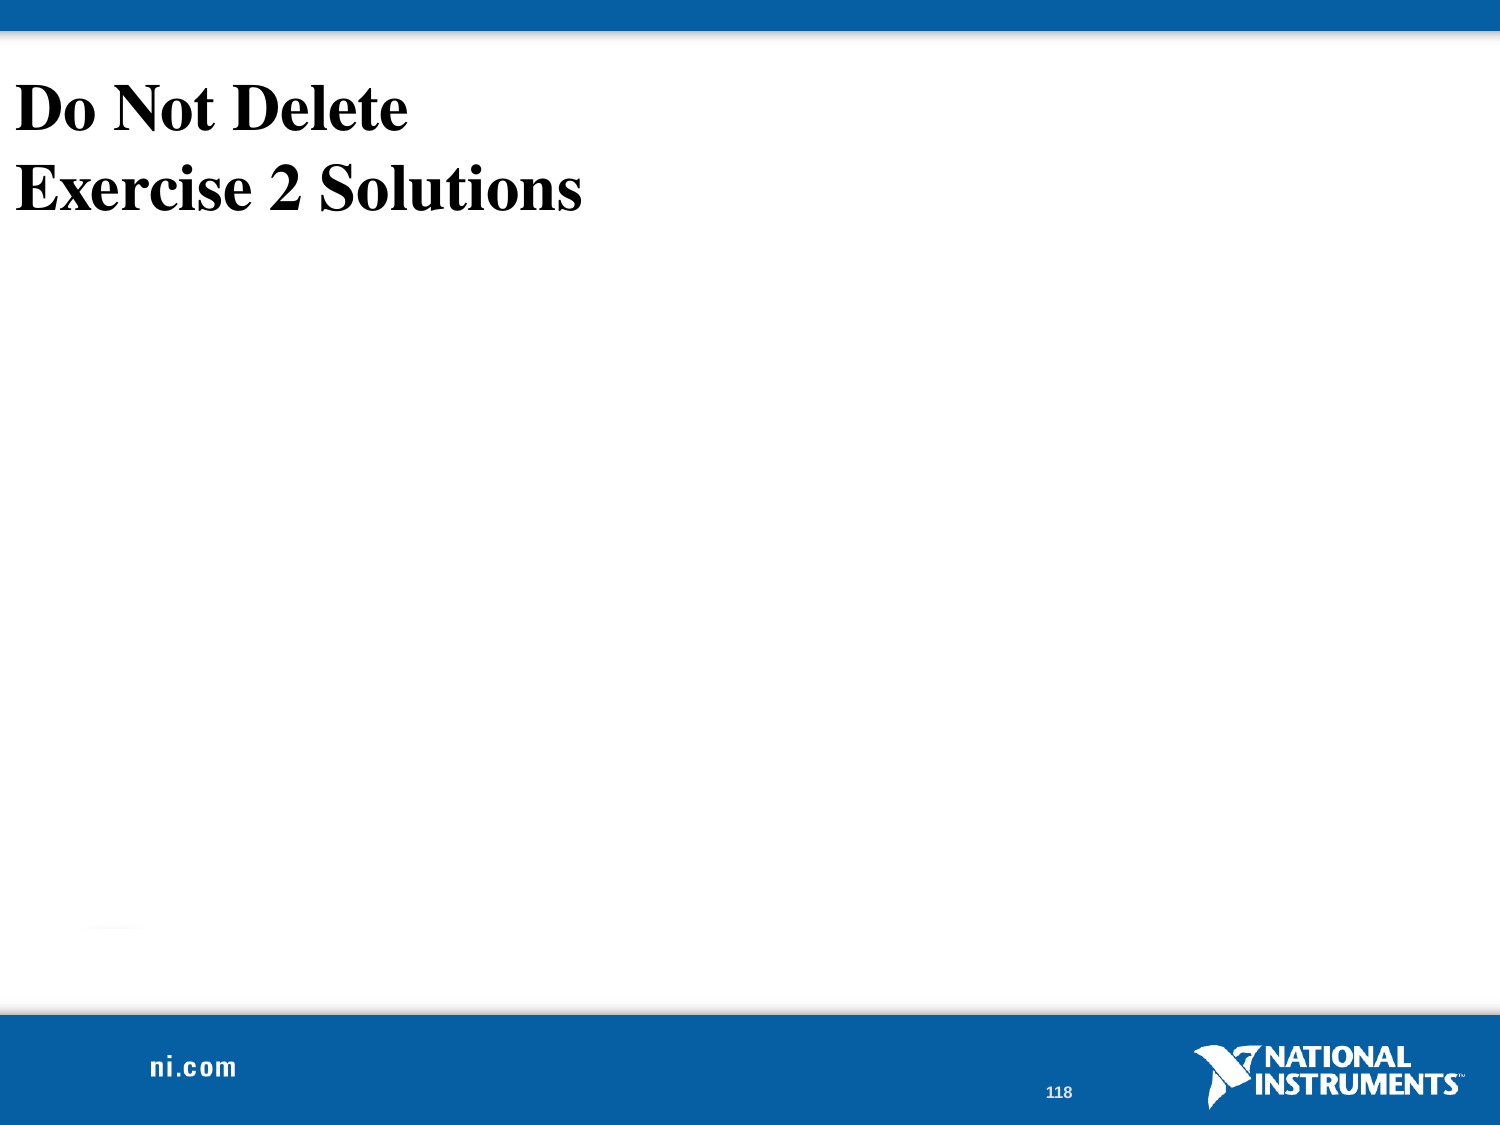

# Do Not Delete Exercise 2 Solutions